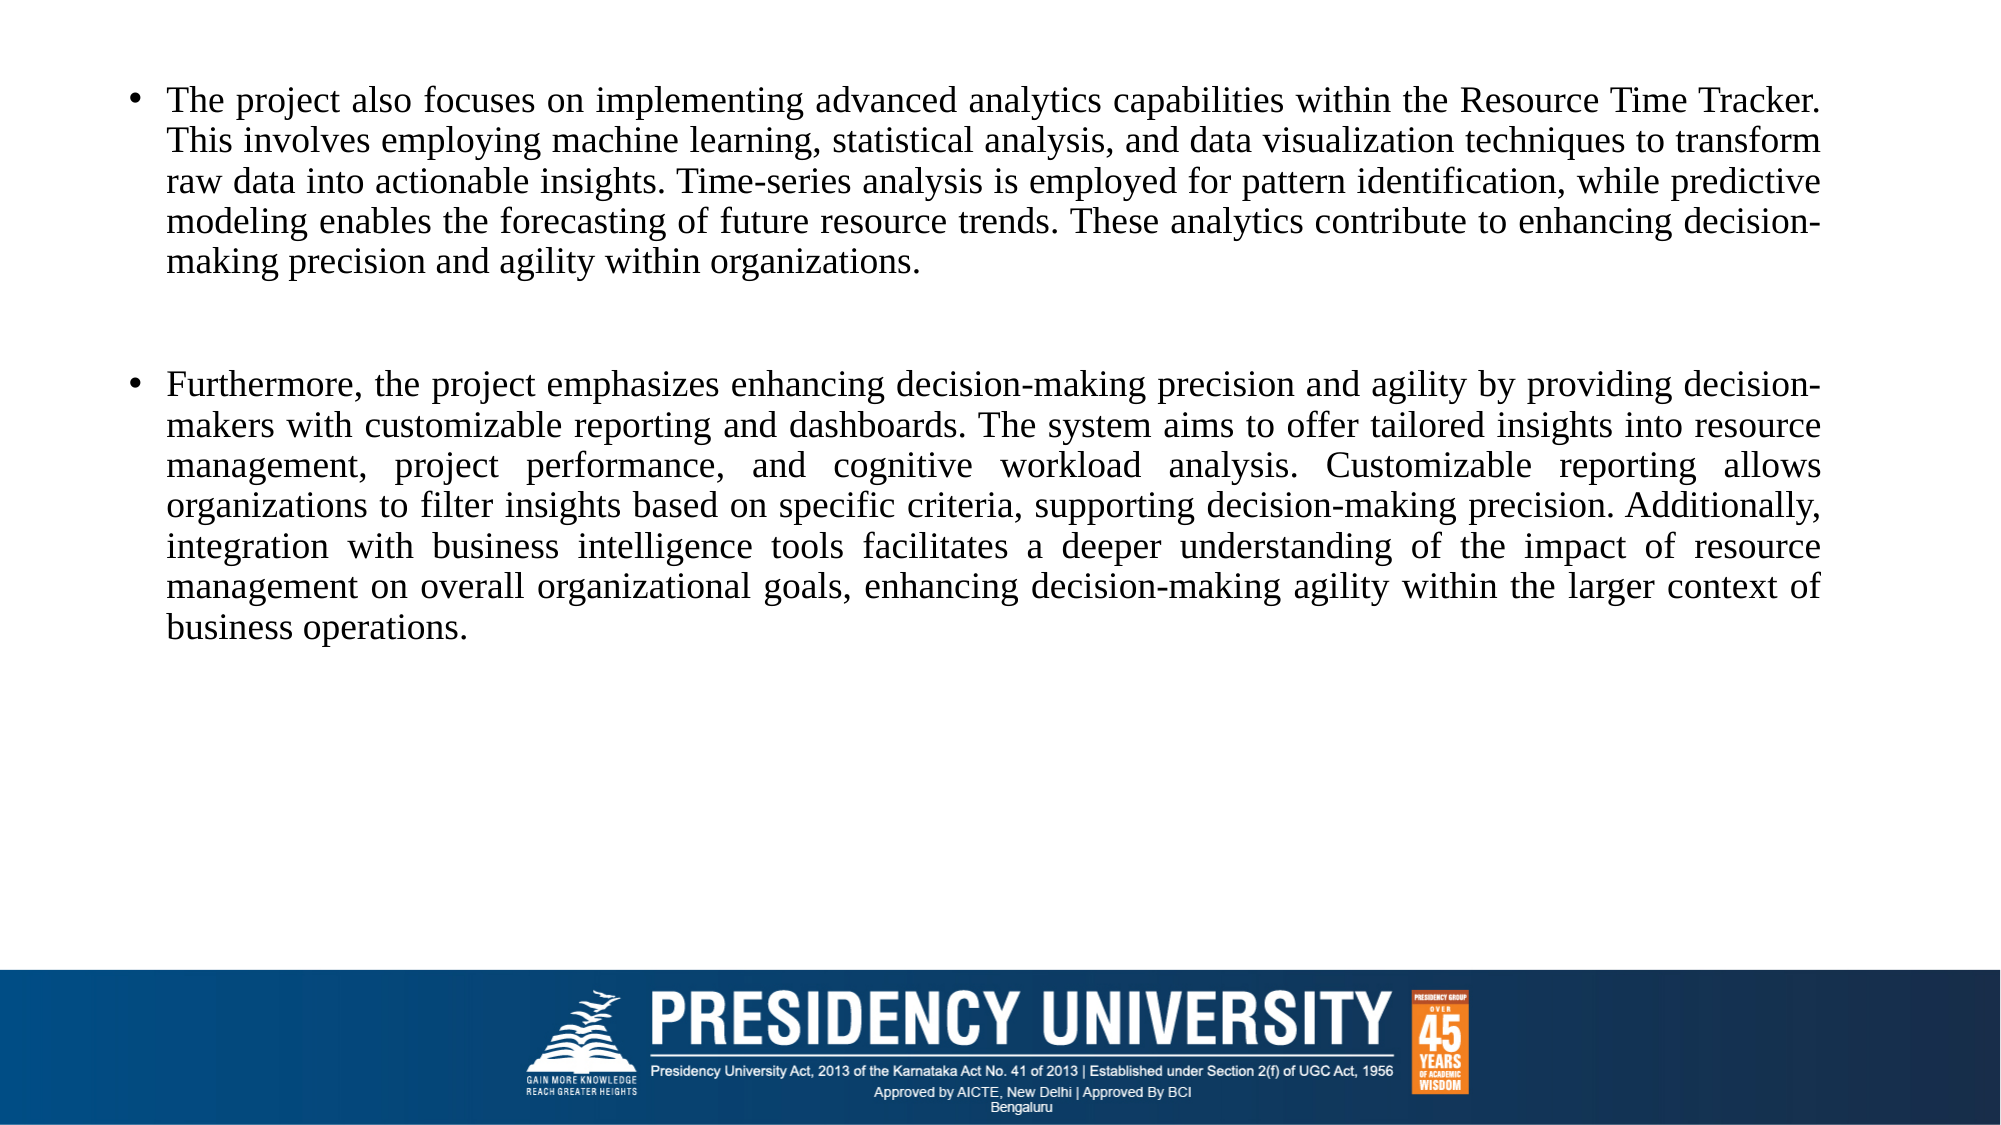

The project also focuses on implementing advanced analytics capabilities within the Resource Time Tracker. This involves employing machine learning, statistical analysis, and data visualization techniques to transform raw data into actionable insights. Time-series analysis is employed for pattern identification, while predictive modeling enables the forecasting of future resource trends. These analytics contribute to enhancing decision-making precision and agility within organizations.

Furthermore, the project emphasizes enhancing decision-making precision and agility by providing decision-makers with customizable reporting and dashboards. The system aims to offer tailored insights into resource management, project performance, and cognitive workload analysis. Customizable reporting allows organizations to filter insights based on specific criteria, supporting decision-making precision. Additionally, integration with business intelligence tools facilitates a deeper understanding of the impact of resource management on overall organizational goals, enhancing decision-making agility within the larger context of business operations.